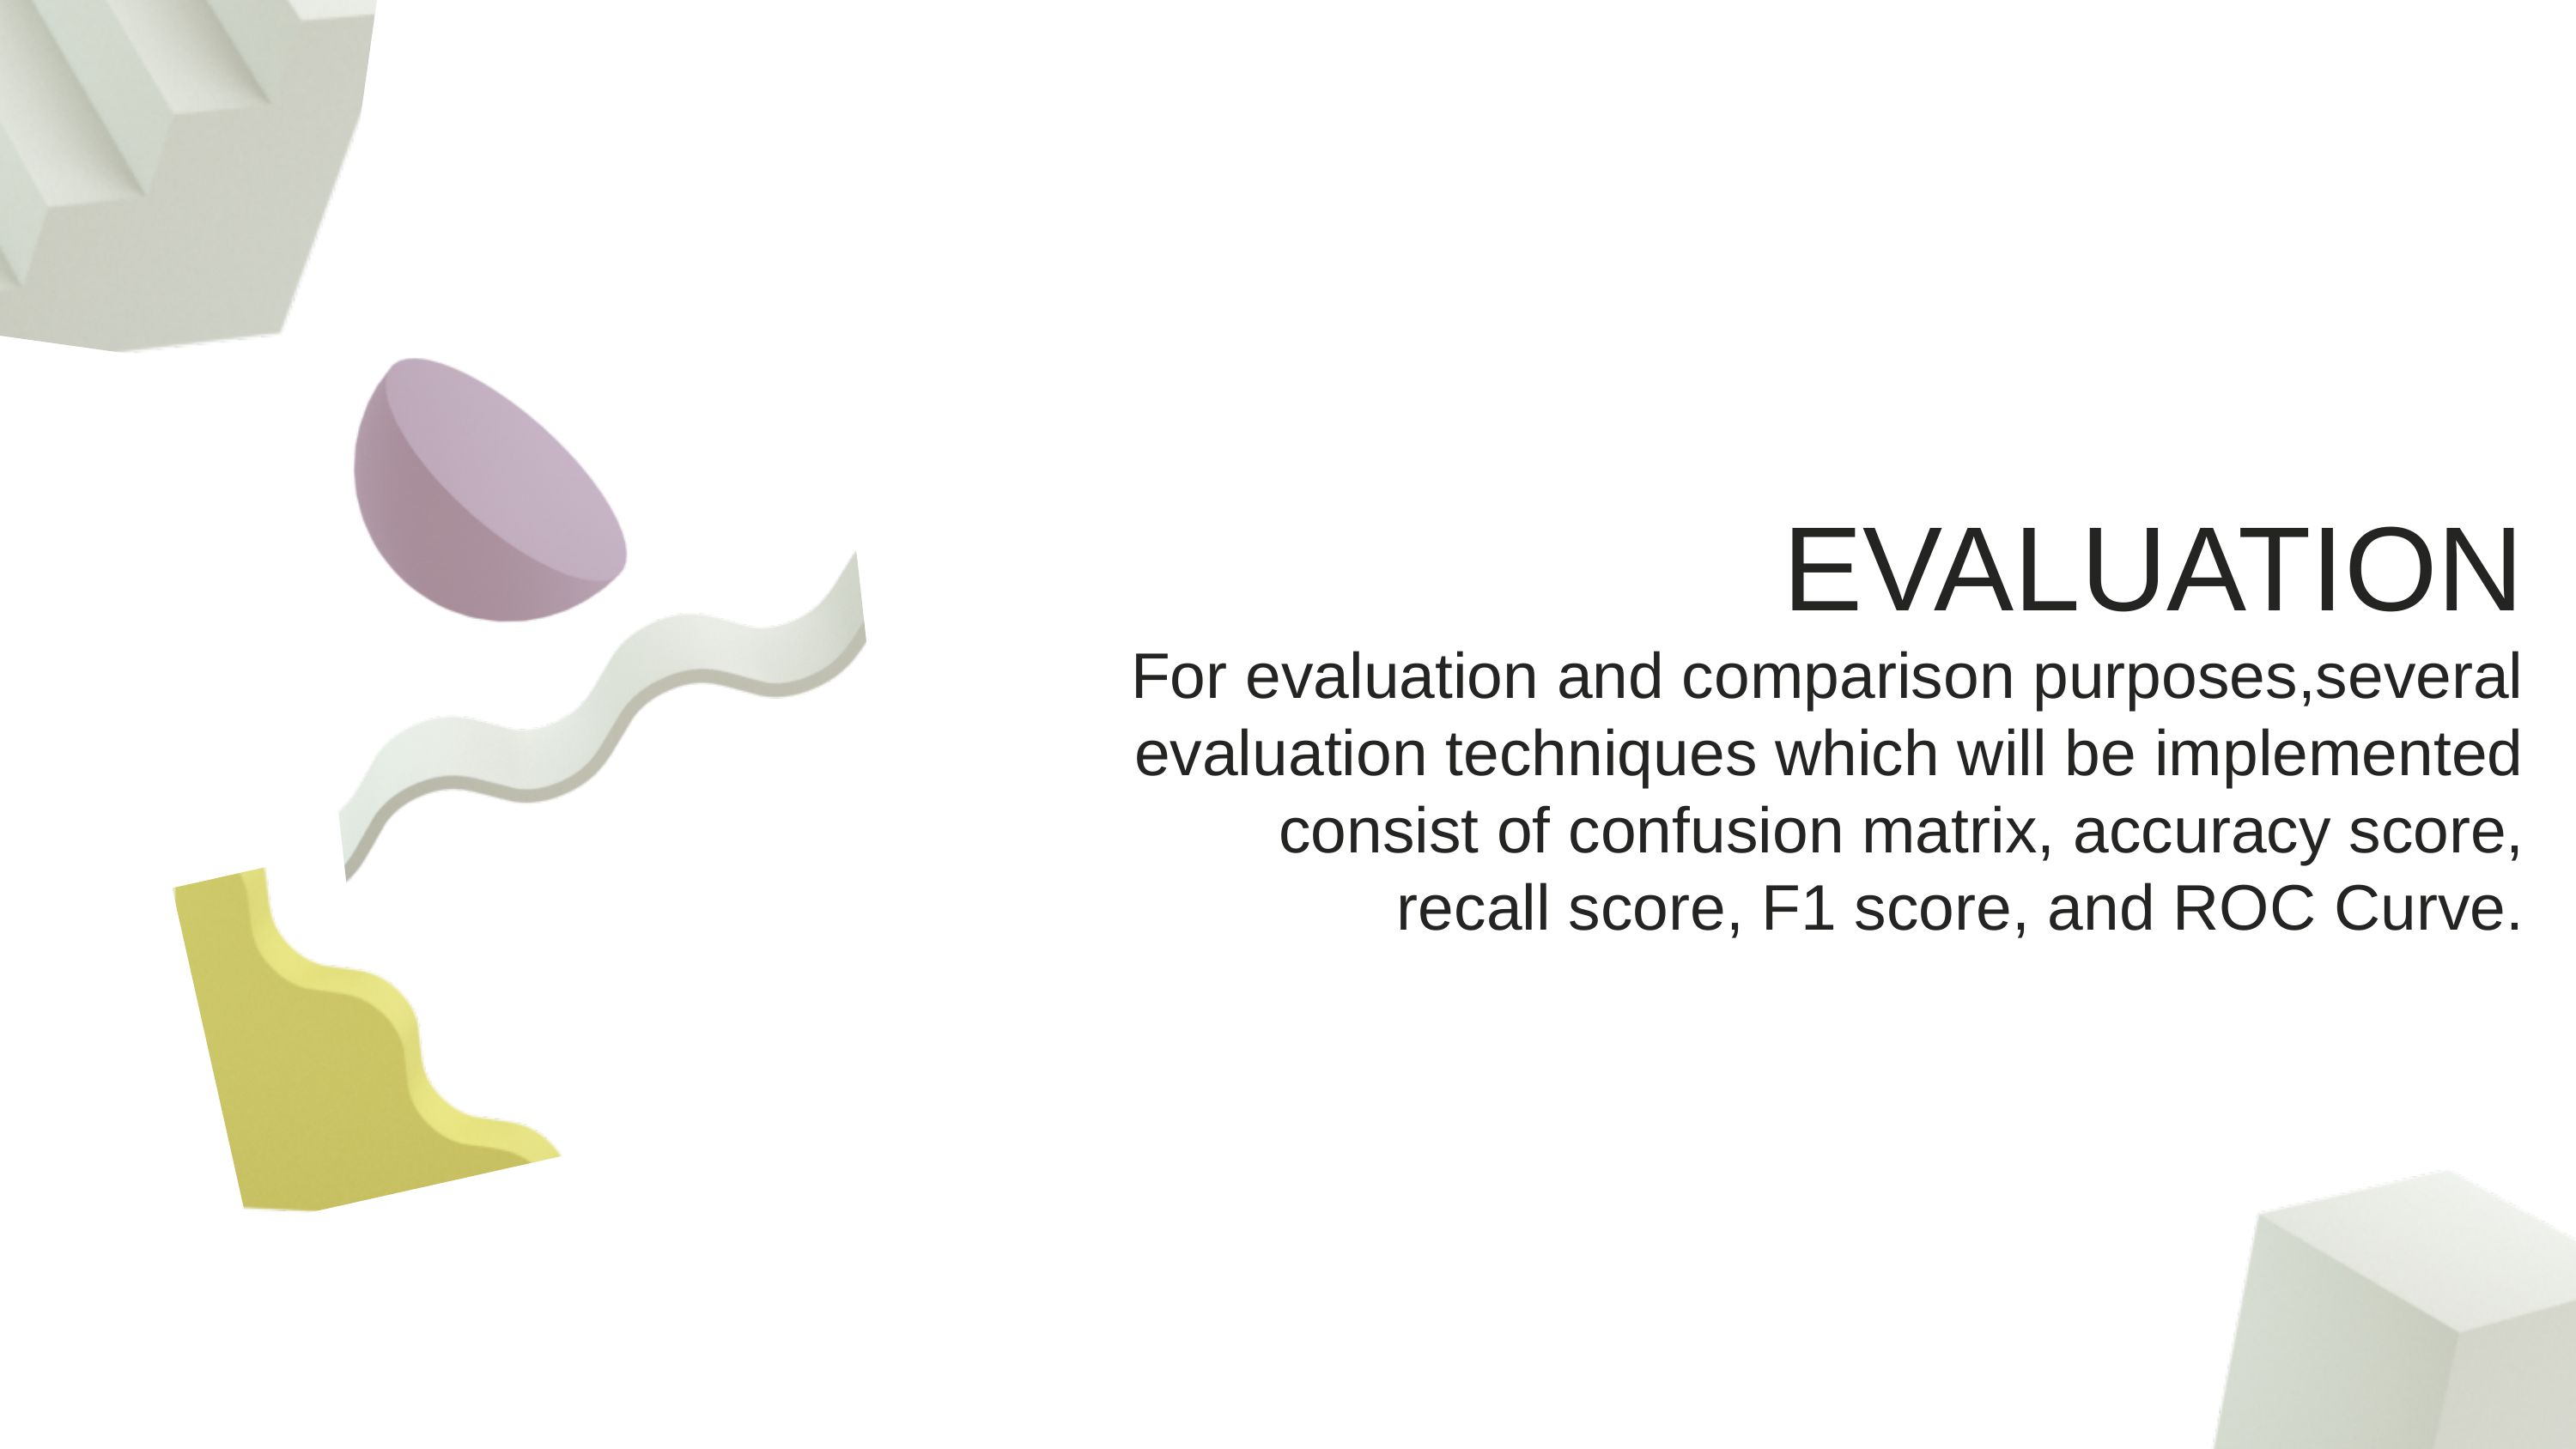

EVALUATION
For evaluation and comparison purposes,several evaluation techniques which will be implemented consist of confusion matrix, accuracy score, recall score, F1 score, and ROC Curve.